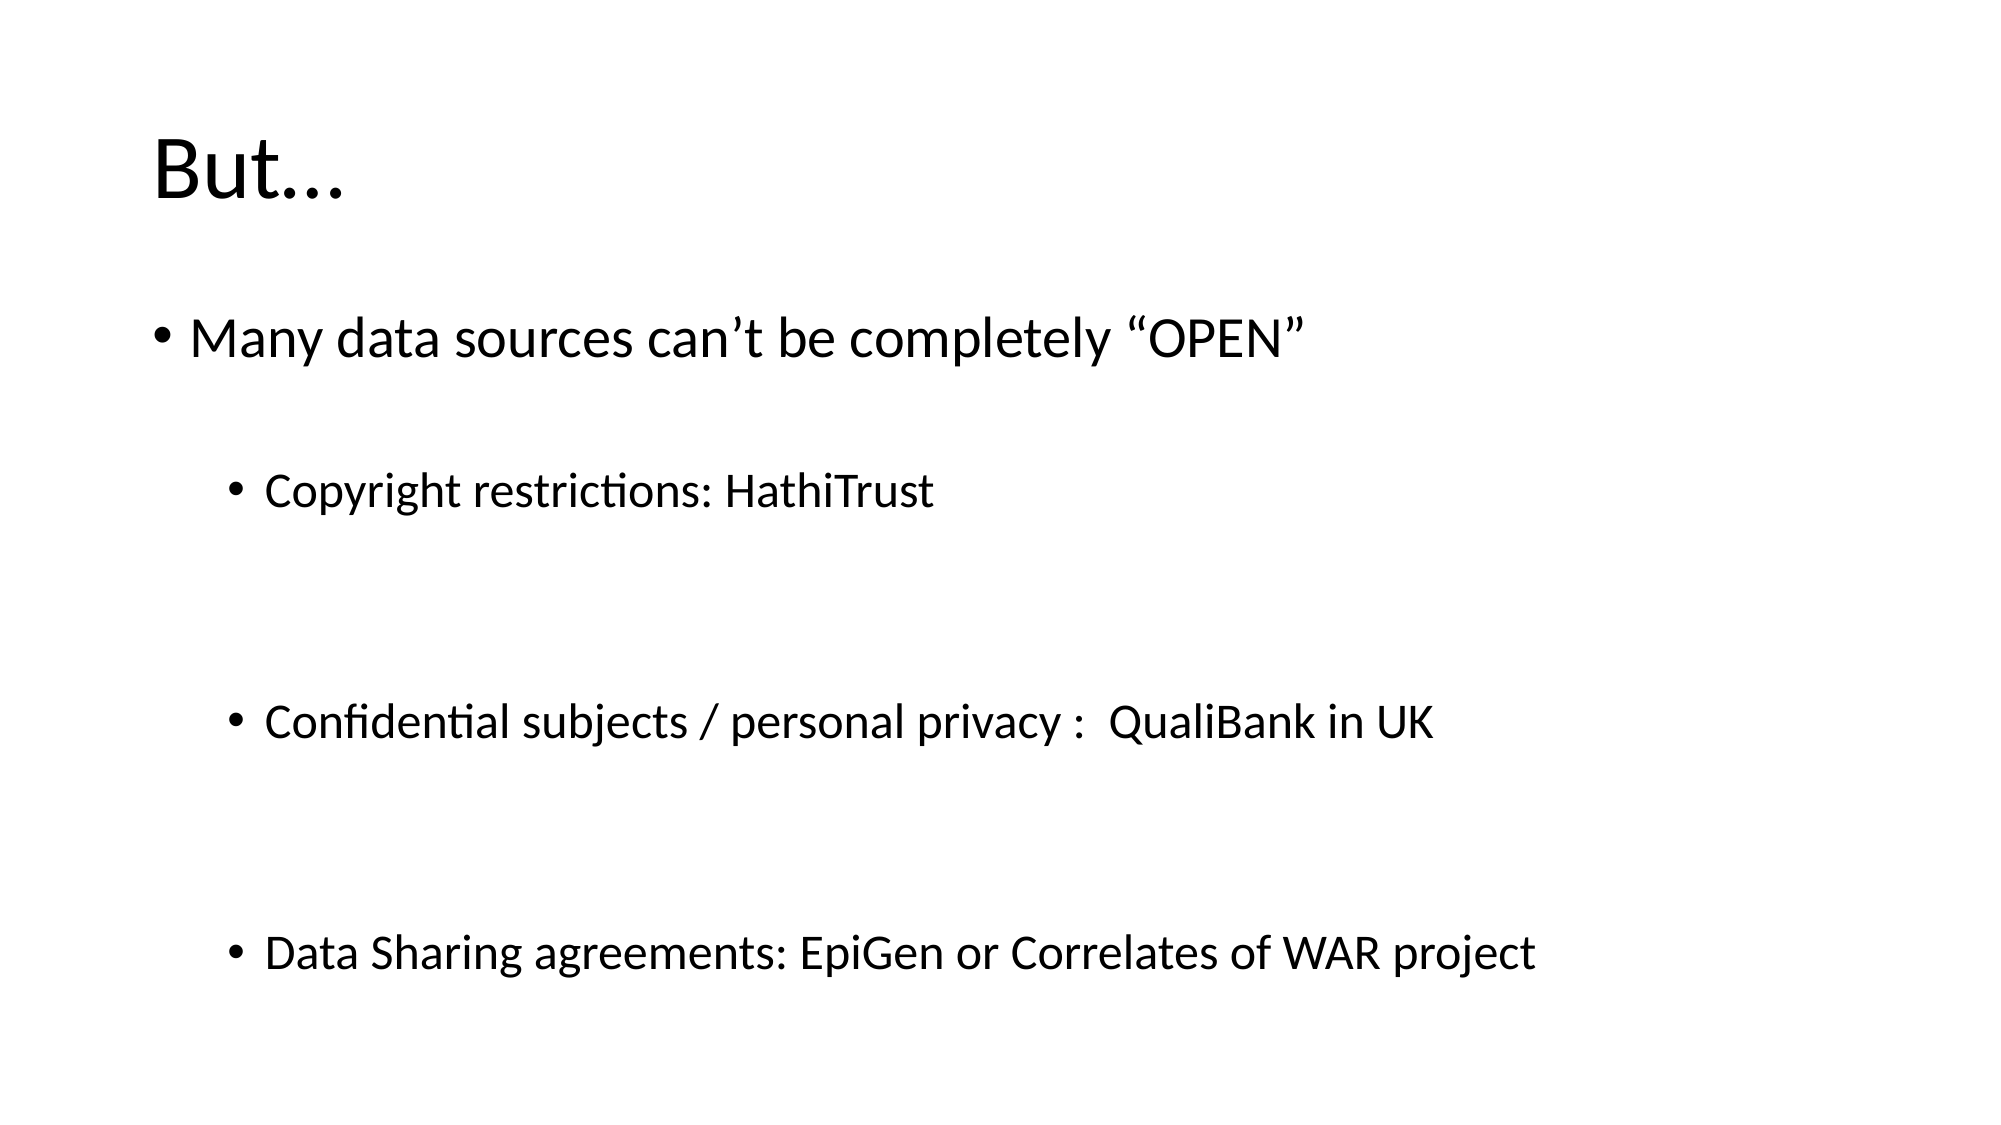

# But…
Many data sources can’t be completely “OPEN”

Copyright restrictions: HathiTrust

Confidential subjects / personal privacy :  QualiBank in UK

Data Sharing agreements: EpiGen or Correlates of WAR project